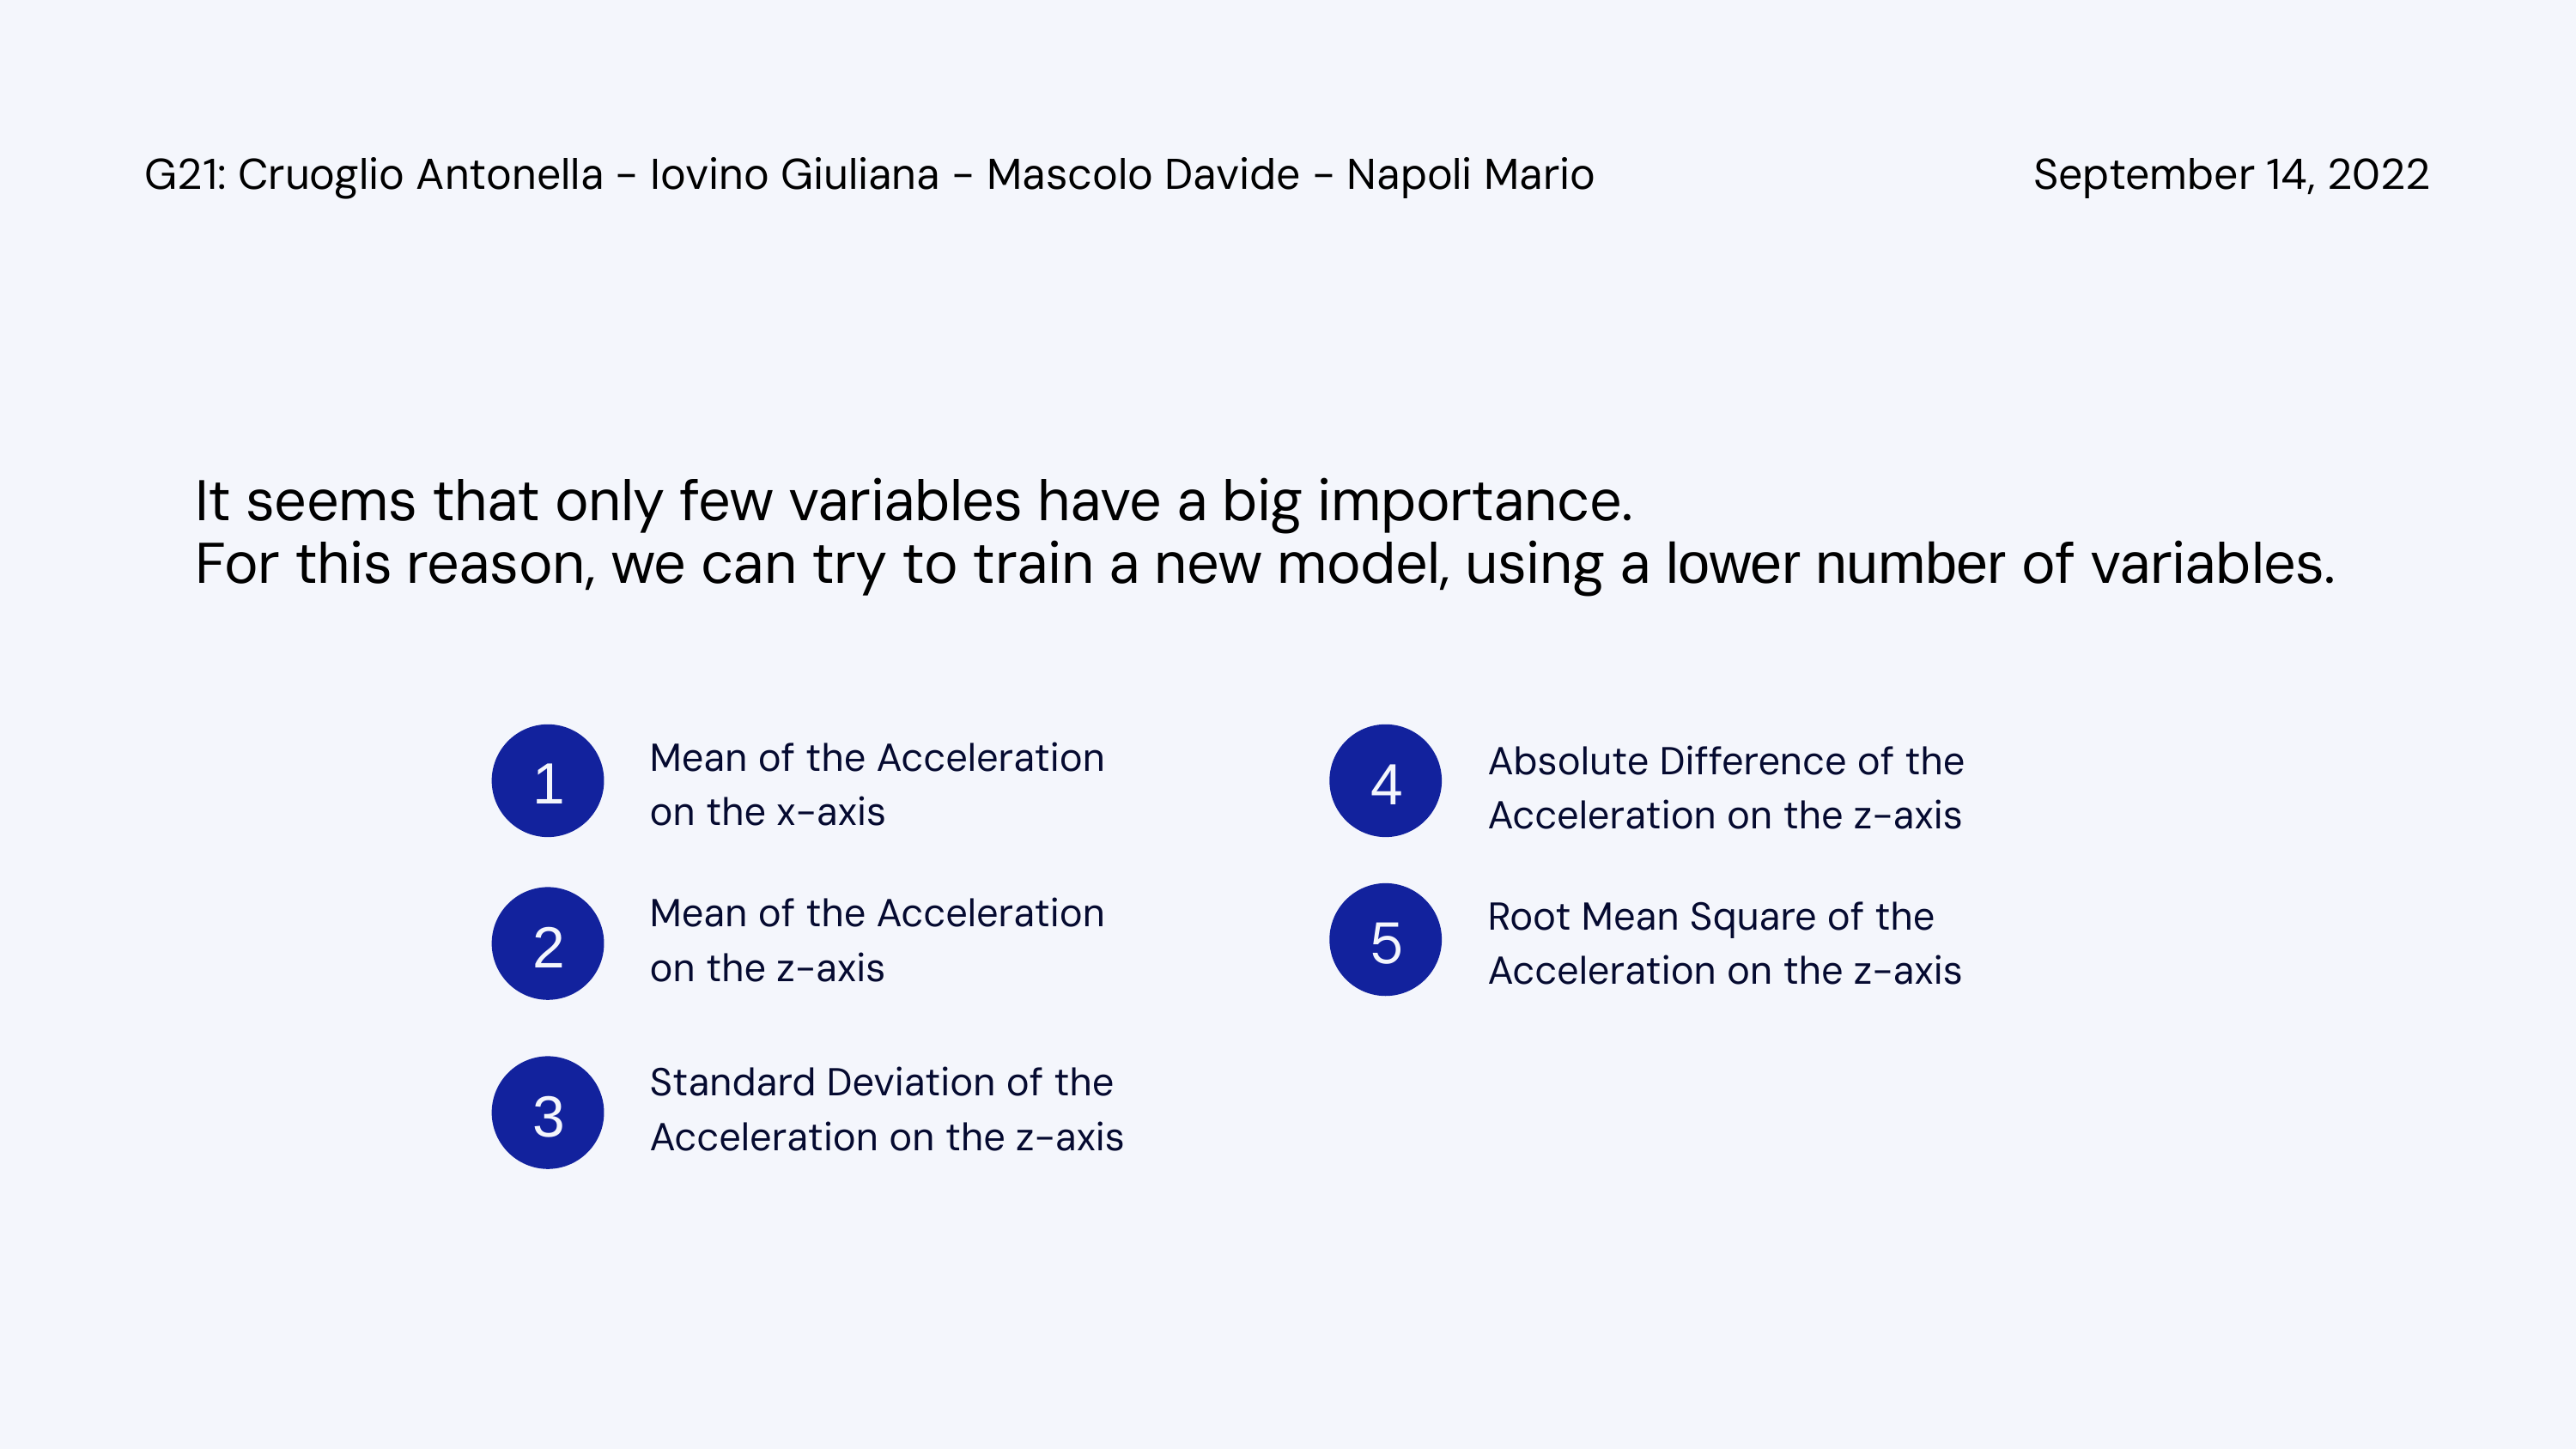

G21: Cruoglio Antonella - Iovino Giuliana - Mascolo Davide - Napoli Mario
September 14, 2022
It seems that only few variables have a big importance.
For this reason, we can try to train a new model, using a lower number of variables.

1

4
Mean of the Acceleration
on the x-axis
Absolute Difference of the Acceleration on the z-axis

Mean of the Acceleration
on the z-axis

5
Root Mean Square of the Acceleration on the z-axis

2
Standard Deviation of the Acceleration on the z-axis

3